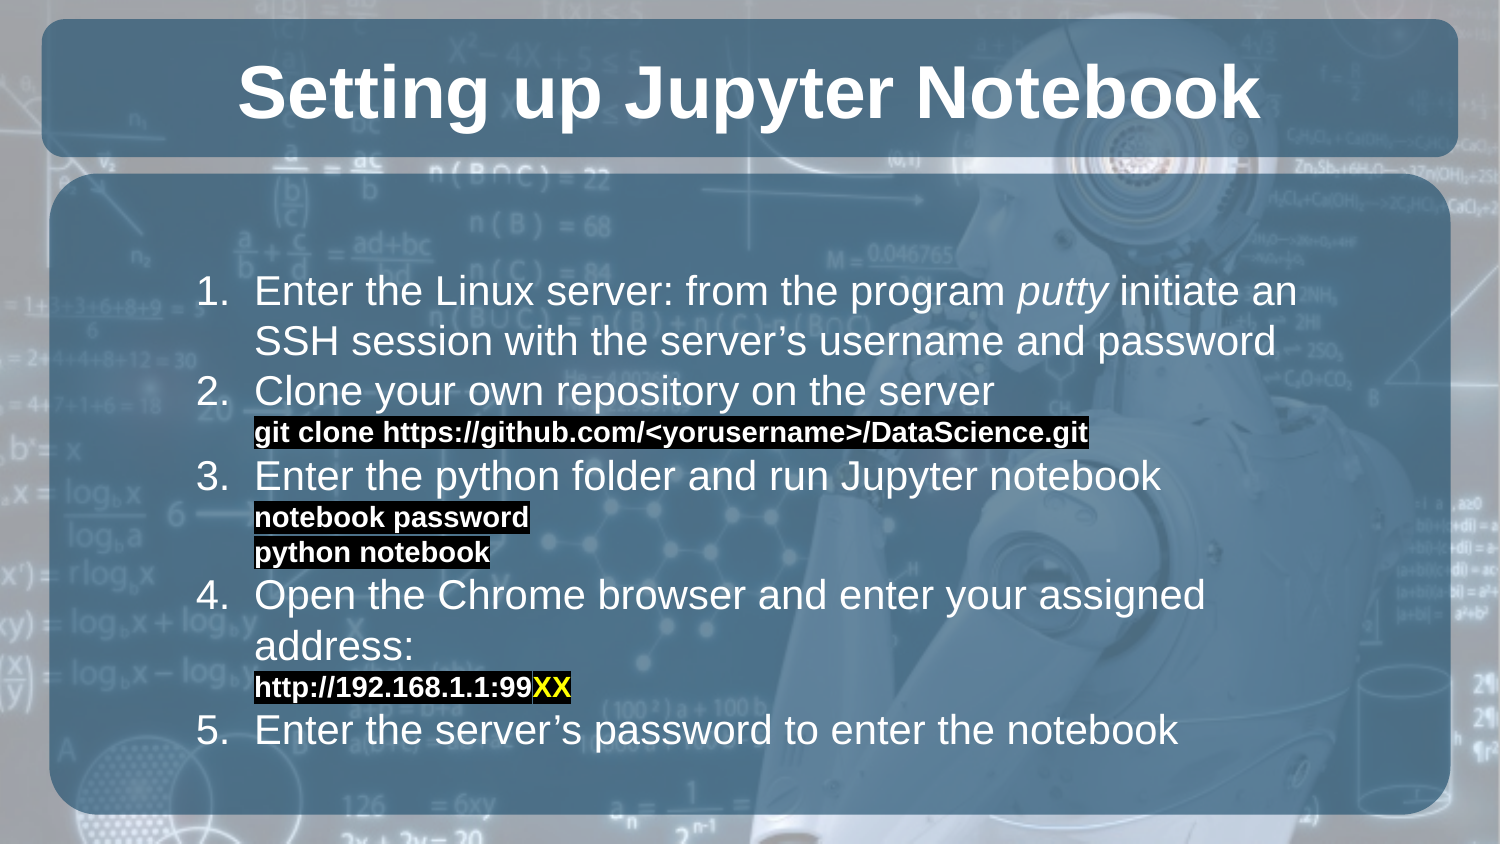

# Setting up Jupyter Notebook
Enter the Linux server: from the program putty initiate an SSH session with the server’s username and password
Clone your own repository on the server
git clone https://github.com/<yorusername>/DataScience.git
Enter the python folder and run Jupyter notebook
notebook password
python notebook
Open the Chrome browser and enter your assigned address:
http://192.168.1.1:99XX
Enter the server’s password to enter the notebook